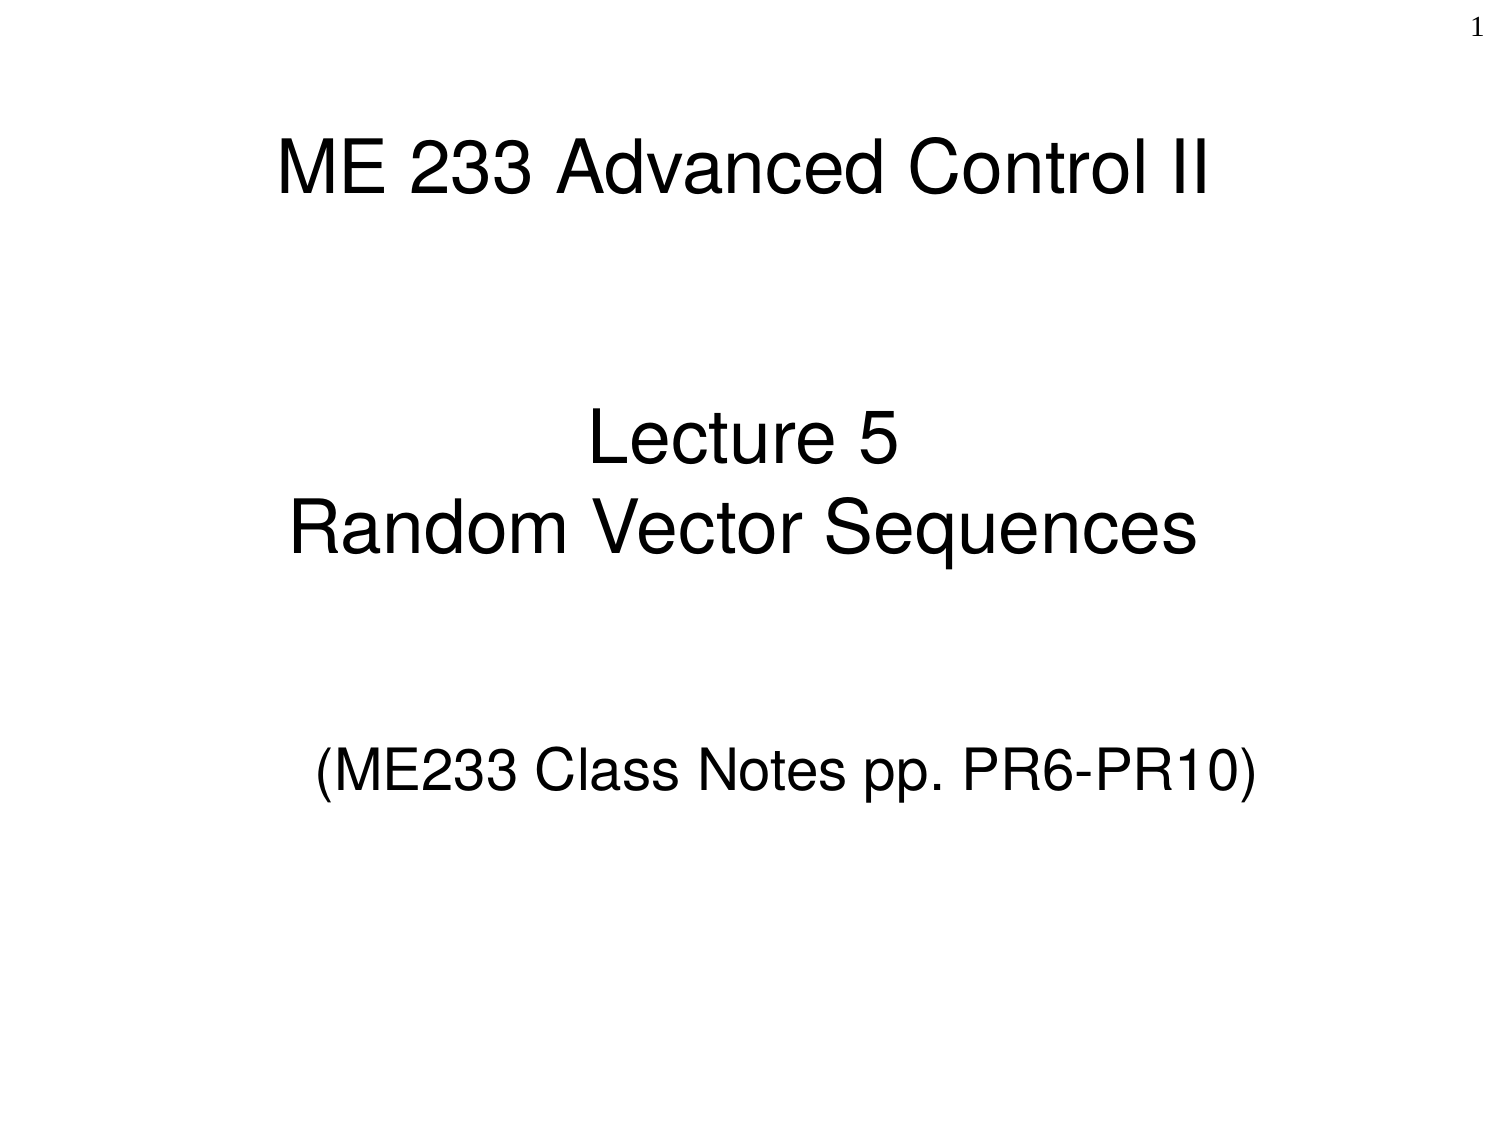

1
# ME 233 Advanced Control II Lecture 5 Random Vector Sequences
(ME233 Class Notes pp. PR6-PR10)
TexPoint fonts used in EMF.
Read the TexPoint manual before you delete this box.: AAAAAAAA